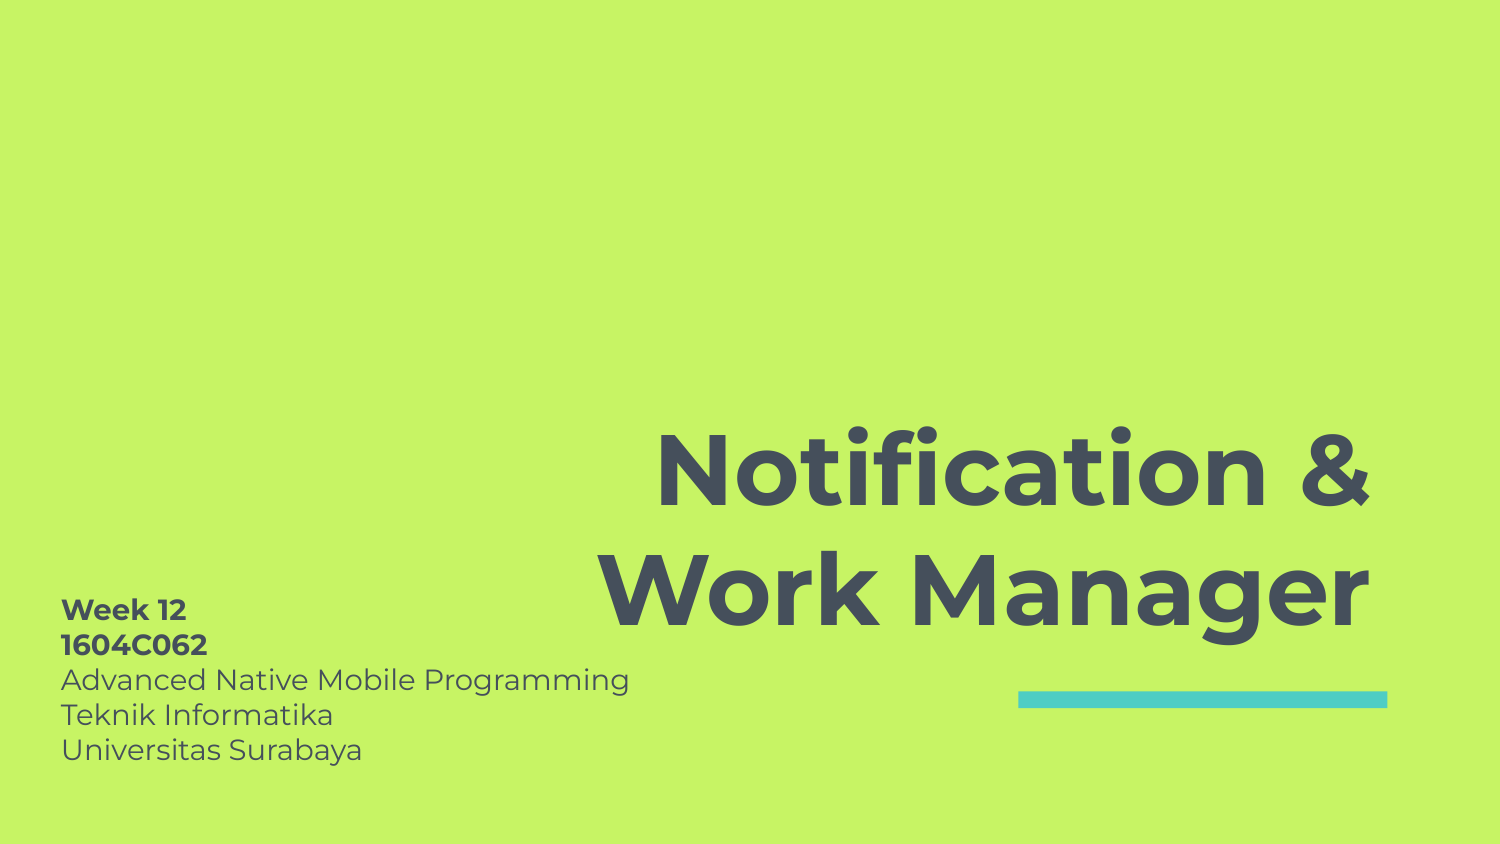

# Notification & Work Manager
Week 12
1604C062
Advanced Native Mobile Programming
Teknik Informatika
Universitas Surabaya